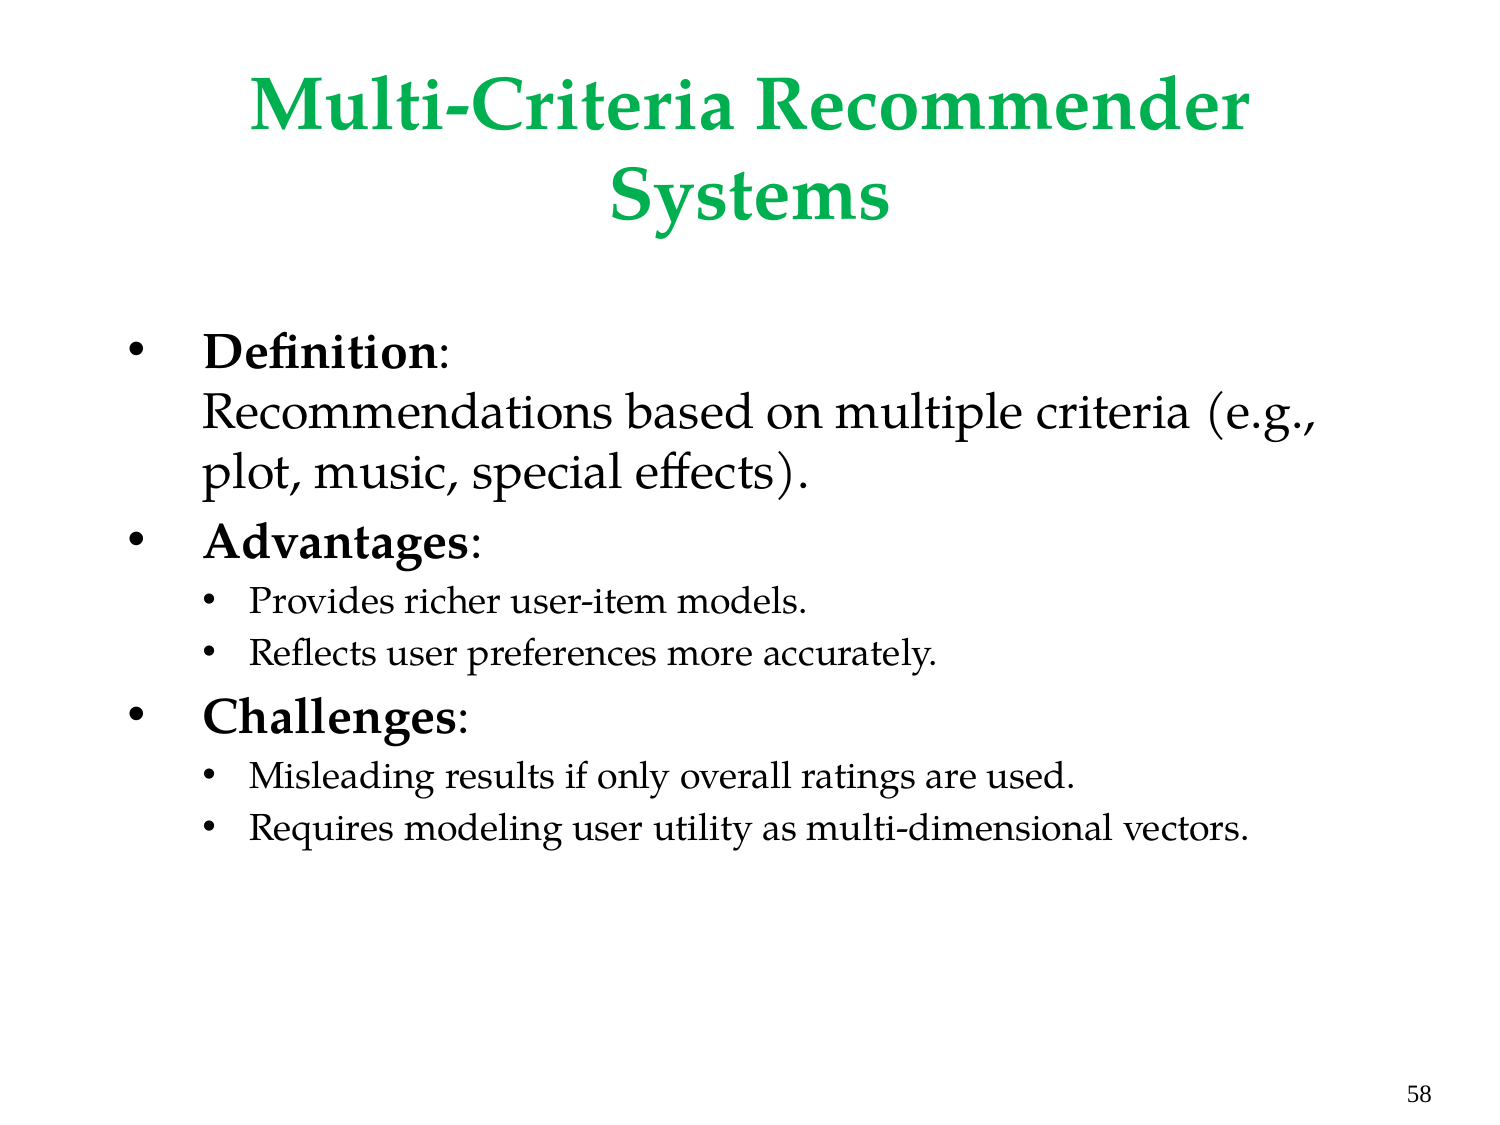

# Multi-Criteria Recommender Systems
Definition:
Recommendations based on multiple criteria (e.g., plot, music, special effects).
Advantages:
Provides richer user-item models.
Reflects user preferences more accurately.
Challenges:
Misleading results if only overall ratings are used.
Requires modeling user utility as multi-dimensional vectors.

58